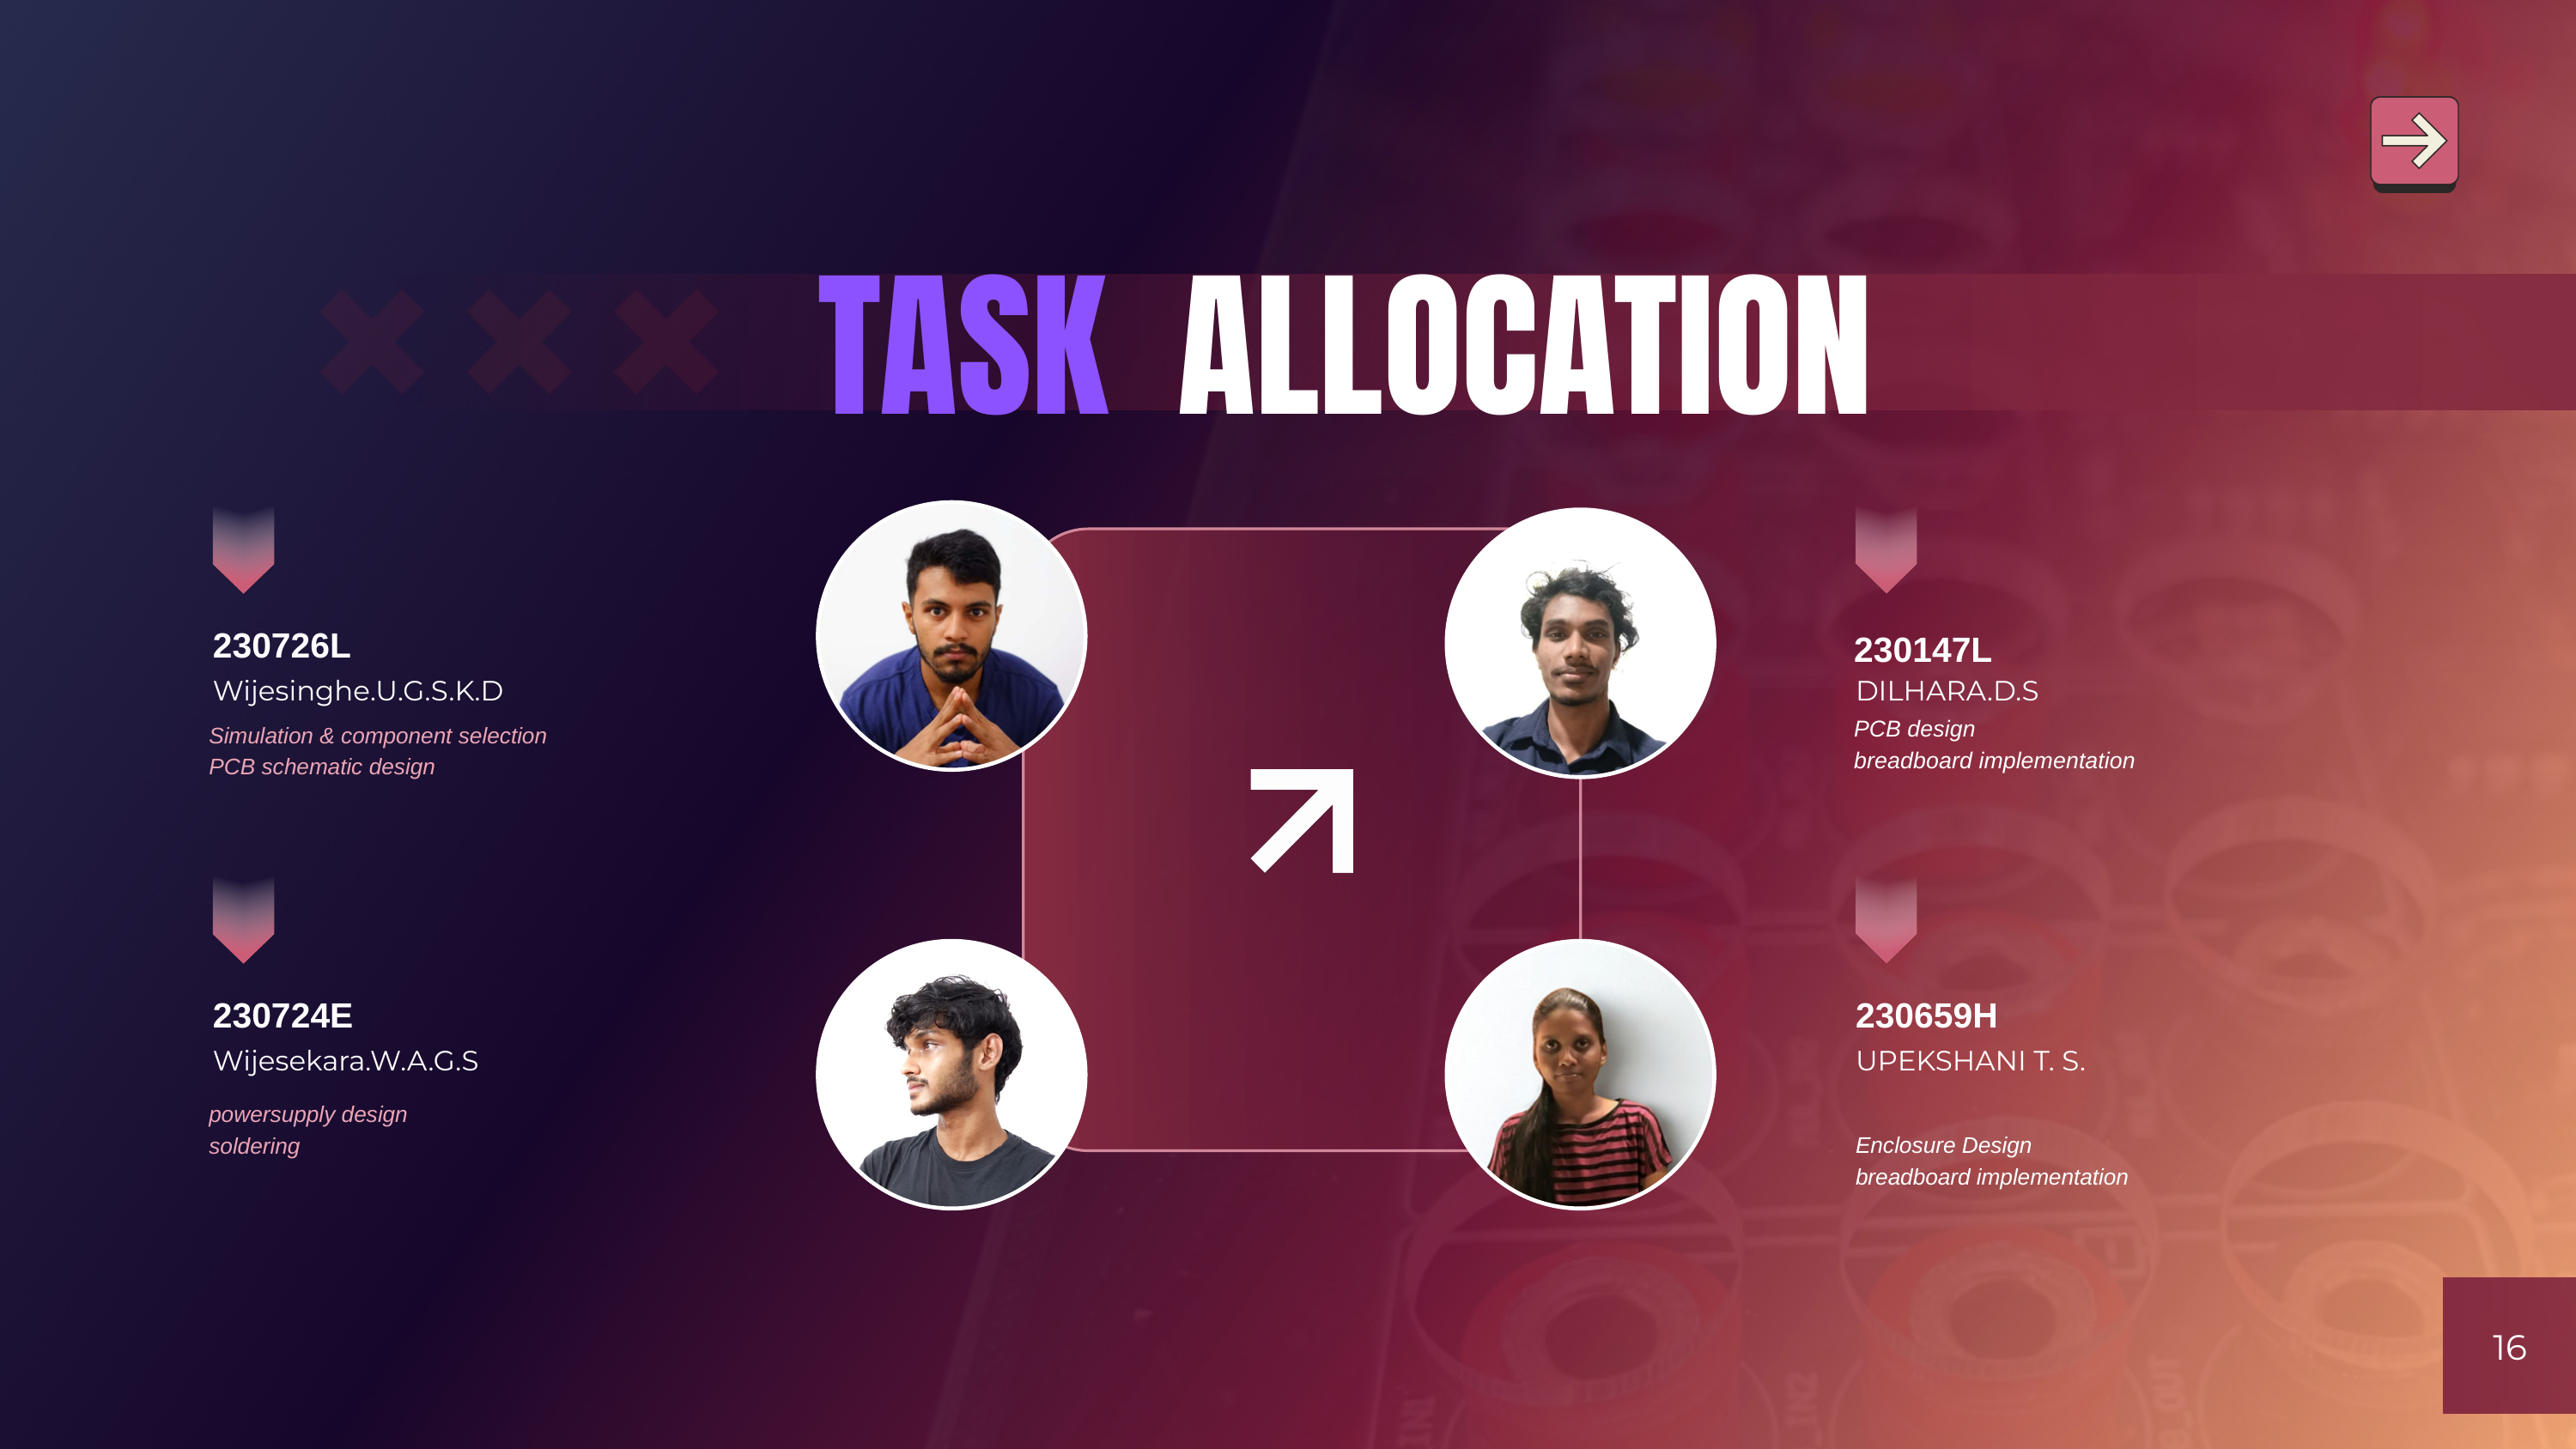

TASK
ALLOCATION

230726L
230147L
Wijesinghe.U.G.S.K.D
DILHARA.D.S
PCB design
breadboard implementation

Simulation & component selection
PCB schematic design

230724E
230659H
Wijesekara.W.A.G.S
UPEKSHANI T. S.
powersupply design
soldering

Enclosure Design
breadboard implementation

16